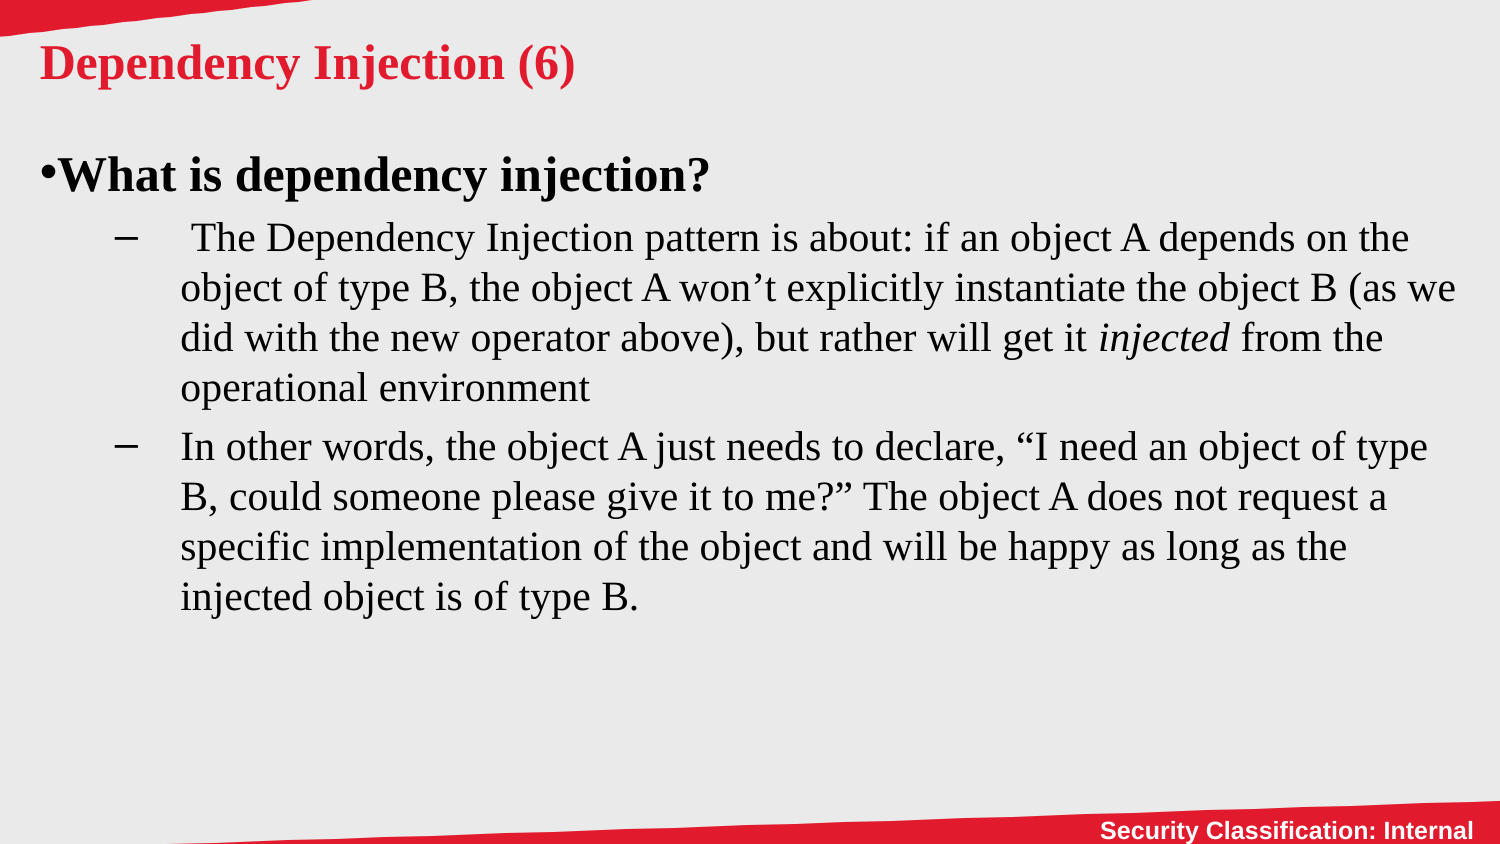

# Dependency Injection (6)
What is dependency injection?
 The Dependency Injection pattern is about: if an object A depends on the object of type B, the object A won’t explicitly instantiate the object B (as we did with the new operator above), but rather will get it injected from the operational environment
In other words, the object A just needs to declare, “I need an object of type B, could someone please give it to me?” The object A does not request a specific implementation of the object and will be happy as long as the injected object is of type B.